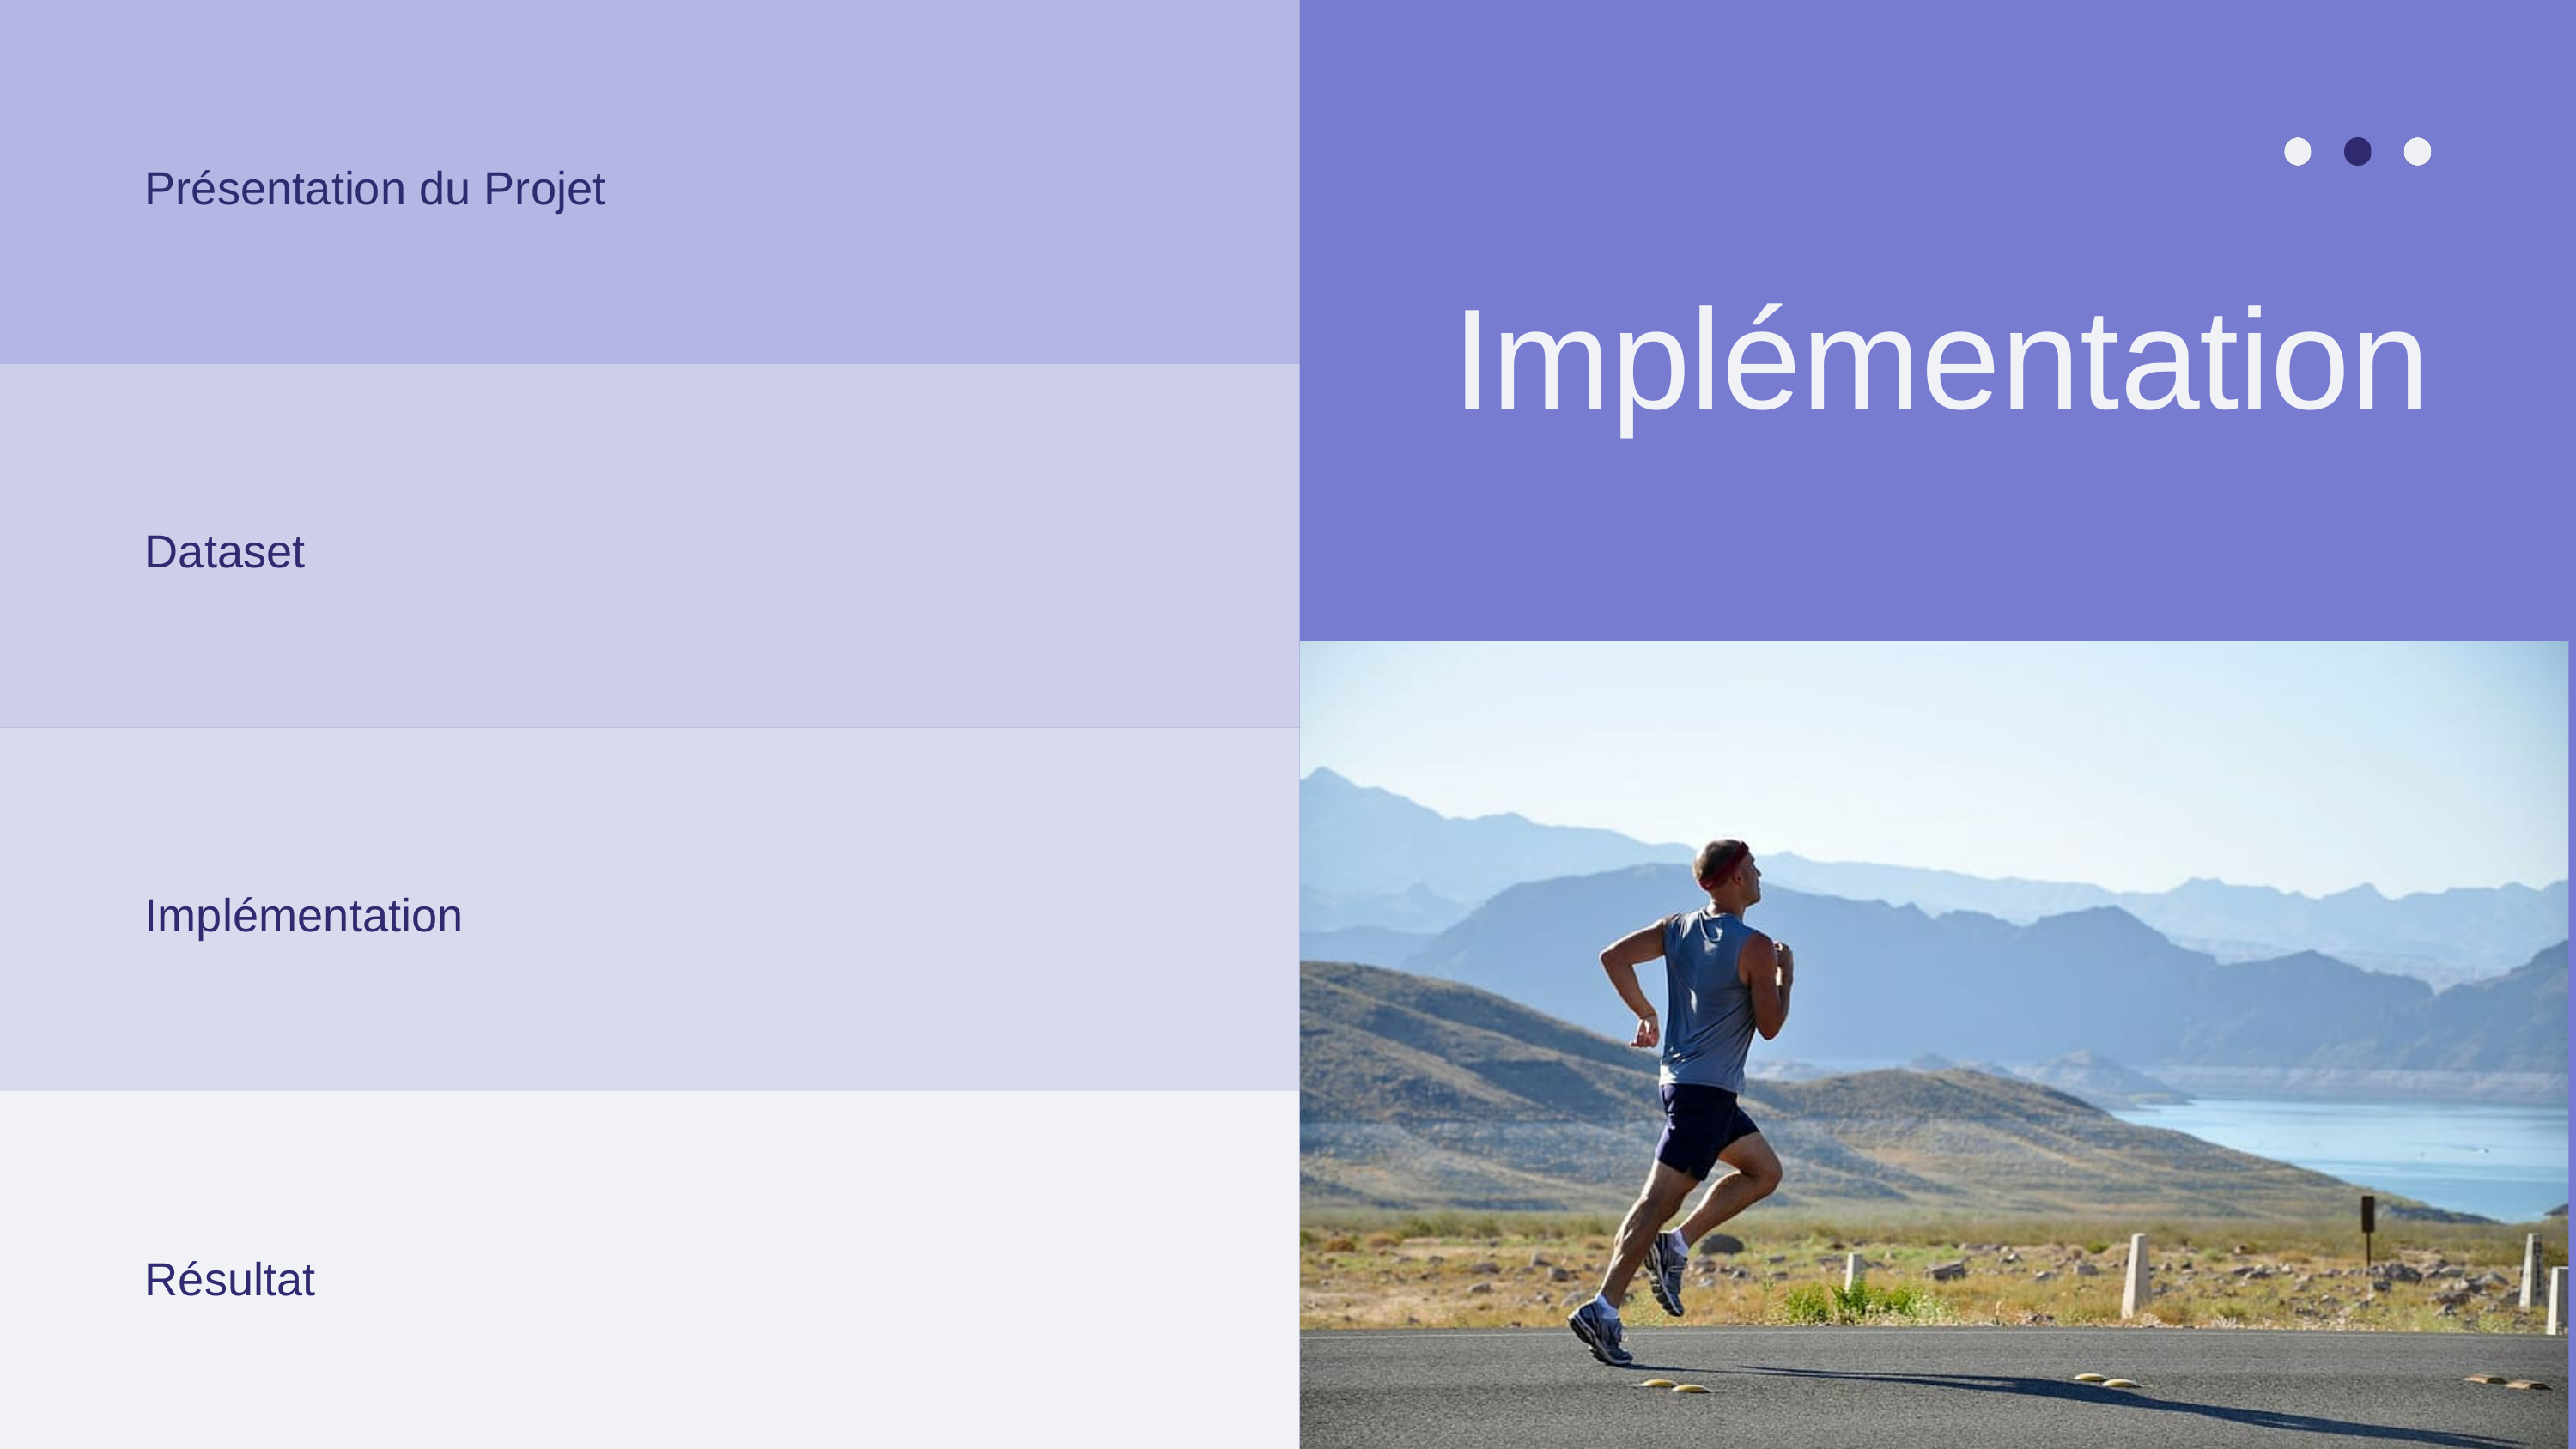

Présentation du Projet
Implémentation

Dataset

Implémentation

Résultat